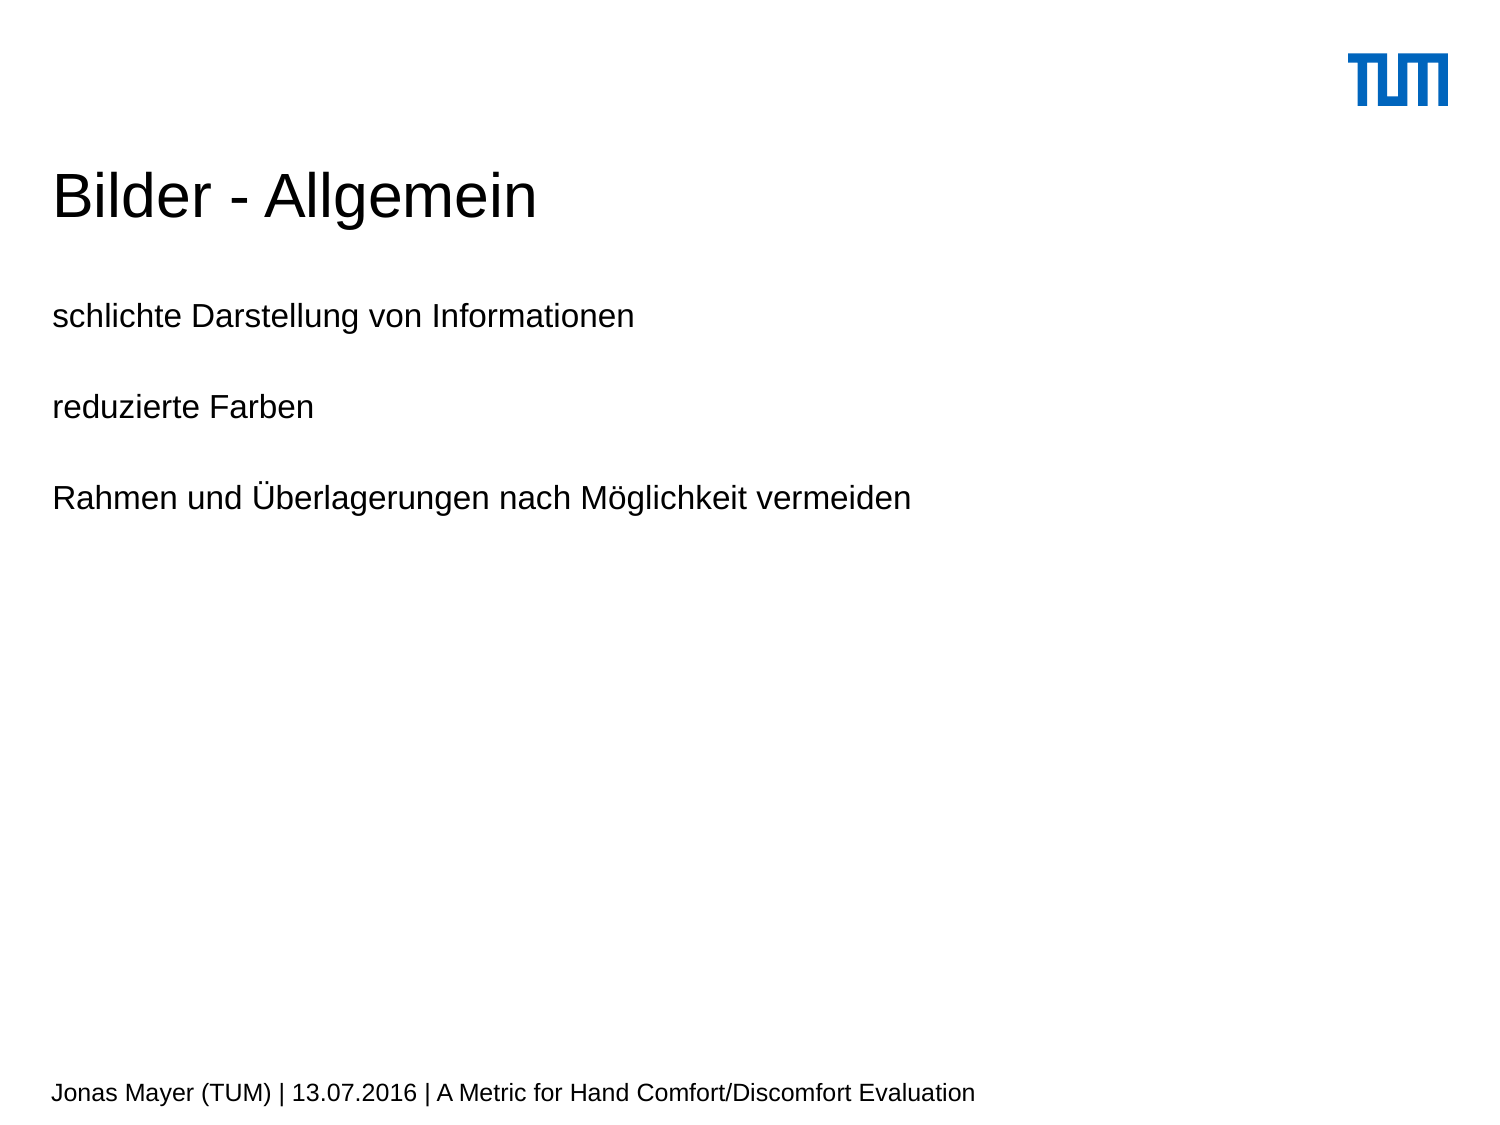

# Bilder - Allgemein
schlichte Darstellung von Informationen

reduzierte Farben

Rahmen und Überlagerungen nach Möglichkeit vermeiden

Jonas Mayer (TUM) | 13.07.2016 | A Metric for Hand Comfort/Discomfort Evaluation